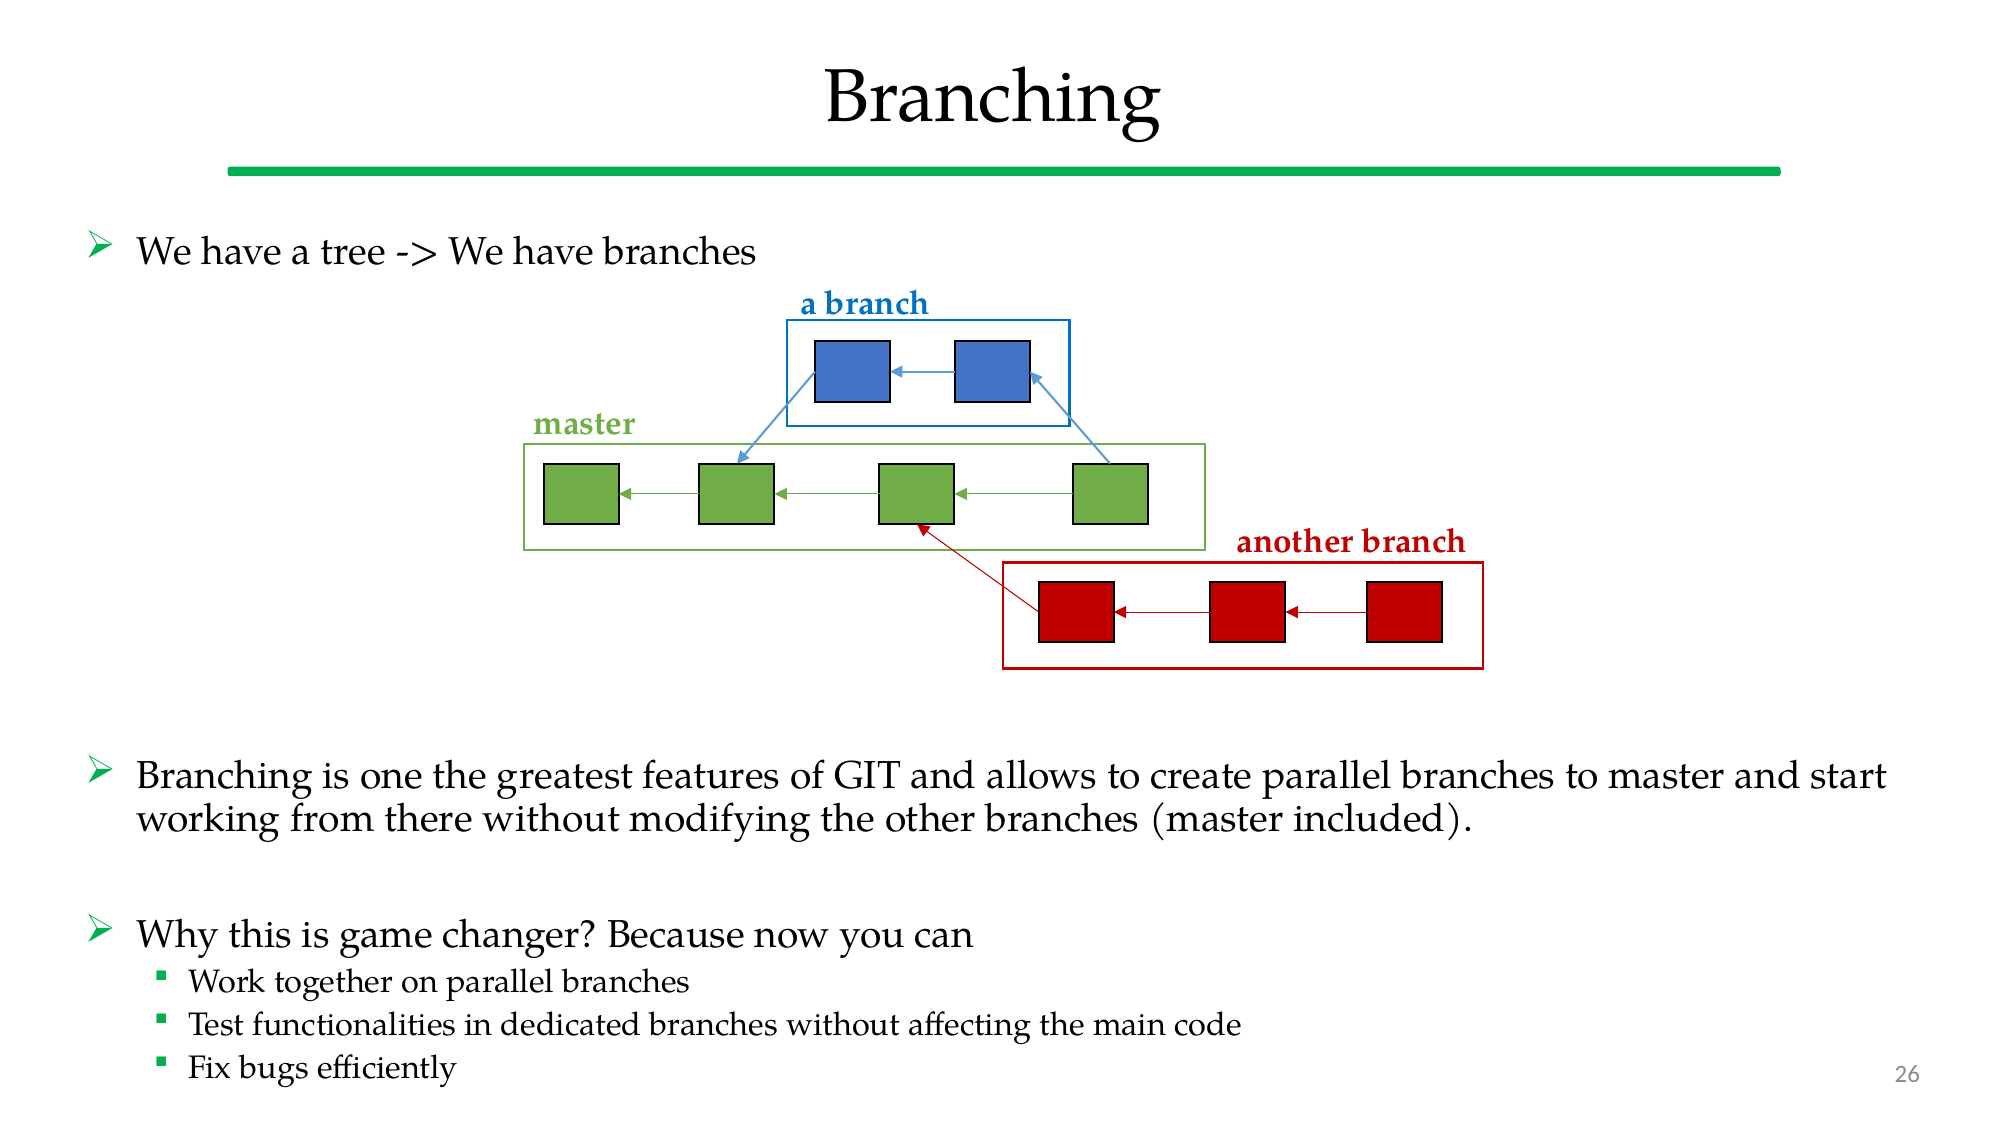

# Branching
We have a tree -> We have branches

Branching is one the greatest features of GIT and allows to create parallel branches to master and start working from there without modifying the other branches (master included).

Why this is game changer? Because now you can
Work together on parallel branches
Test functionalities in dedicated branches without affecting the main code
Fix bugs efficiently
a branch

master

another branch

26